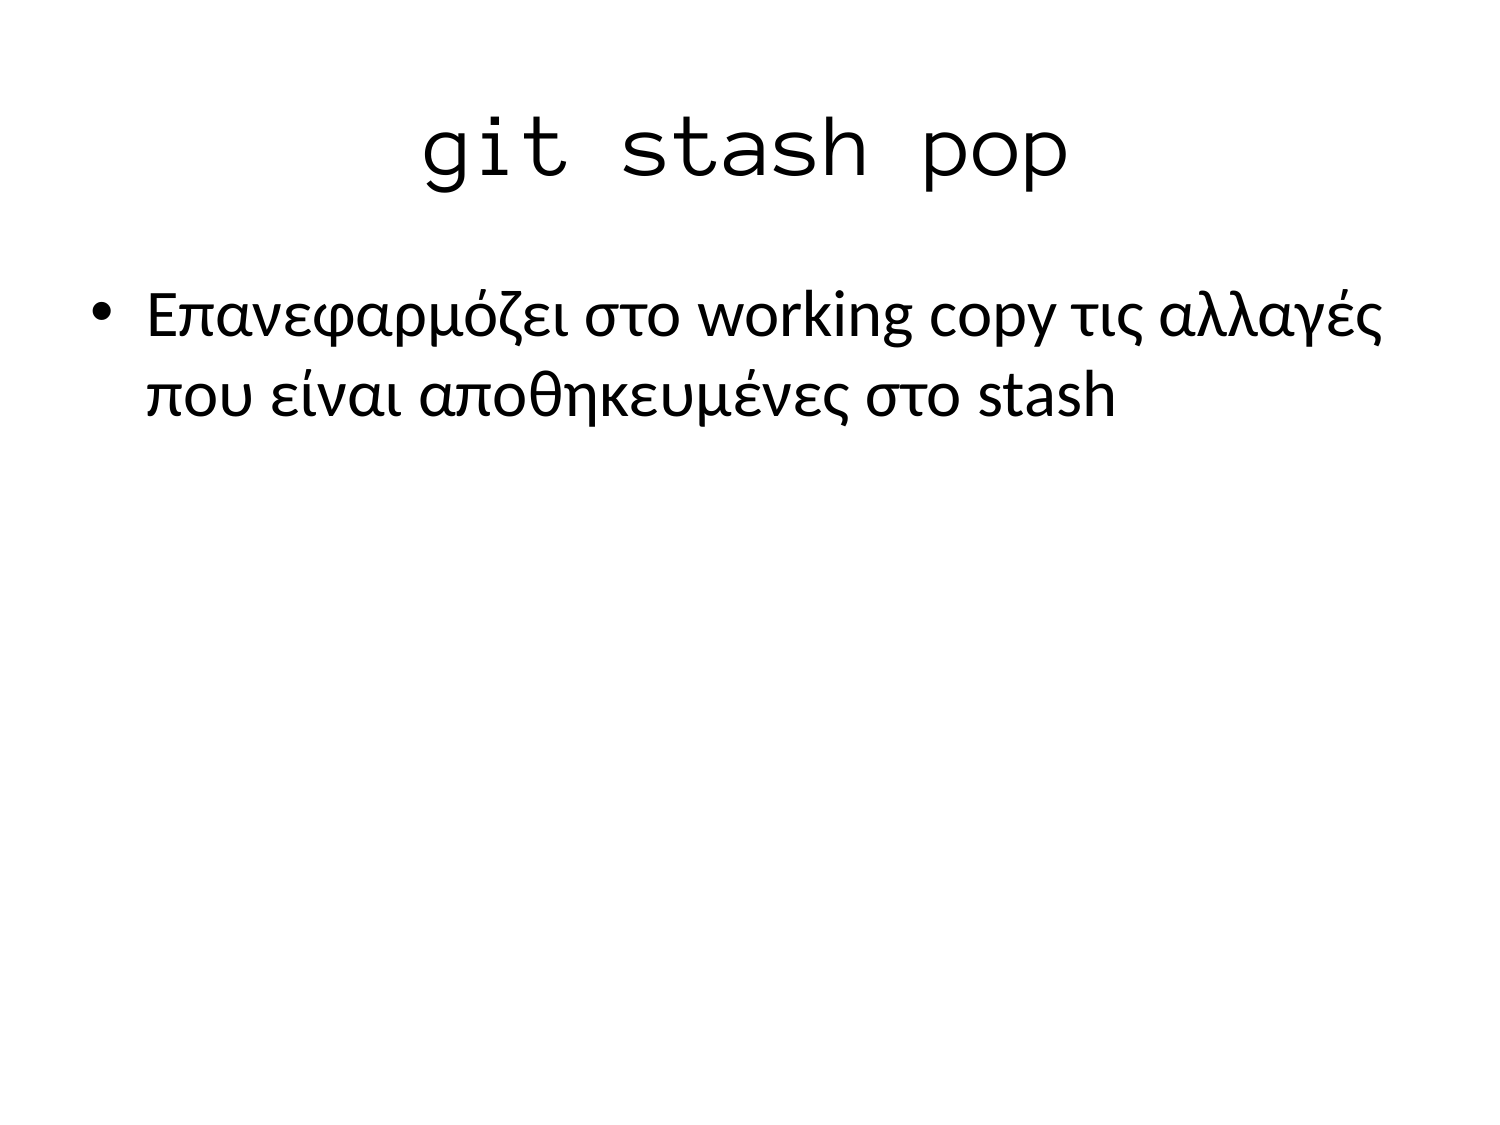

# git stash pop
Επανεφαρμόζει στο working copy τις αλλαγές που είναι αποθηκευμένες στο stash